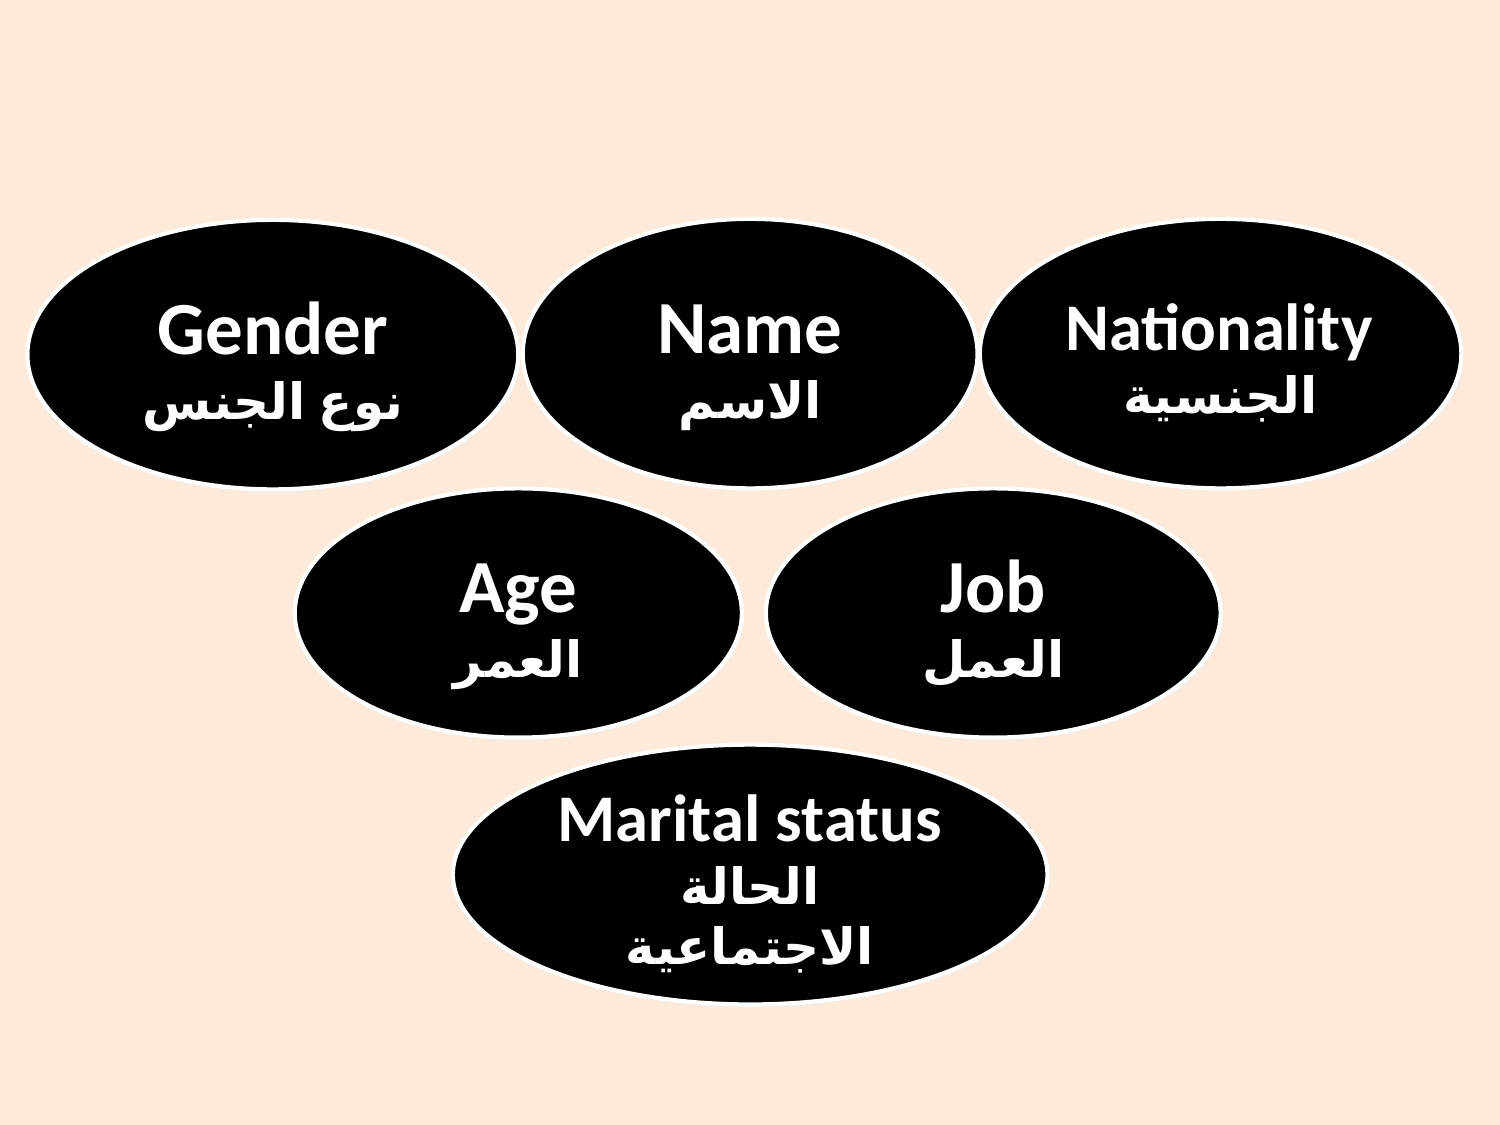

#
Nationality
الجنسية
Name
الاسم
Gender
نوع الجنس
Age
العمر
Job
العمل
Marital status
الحالة الاجتماعية